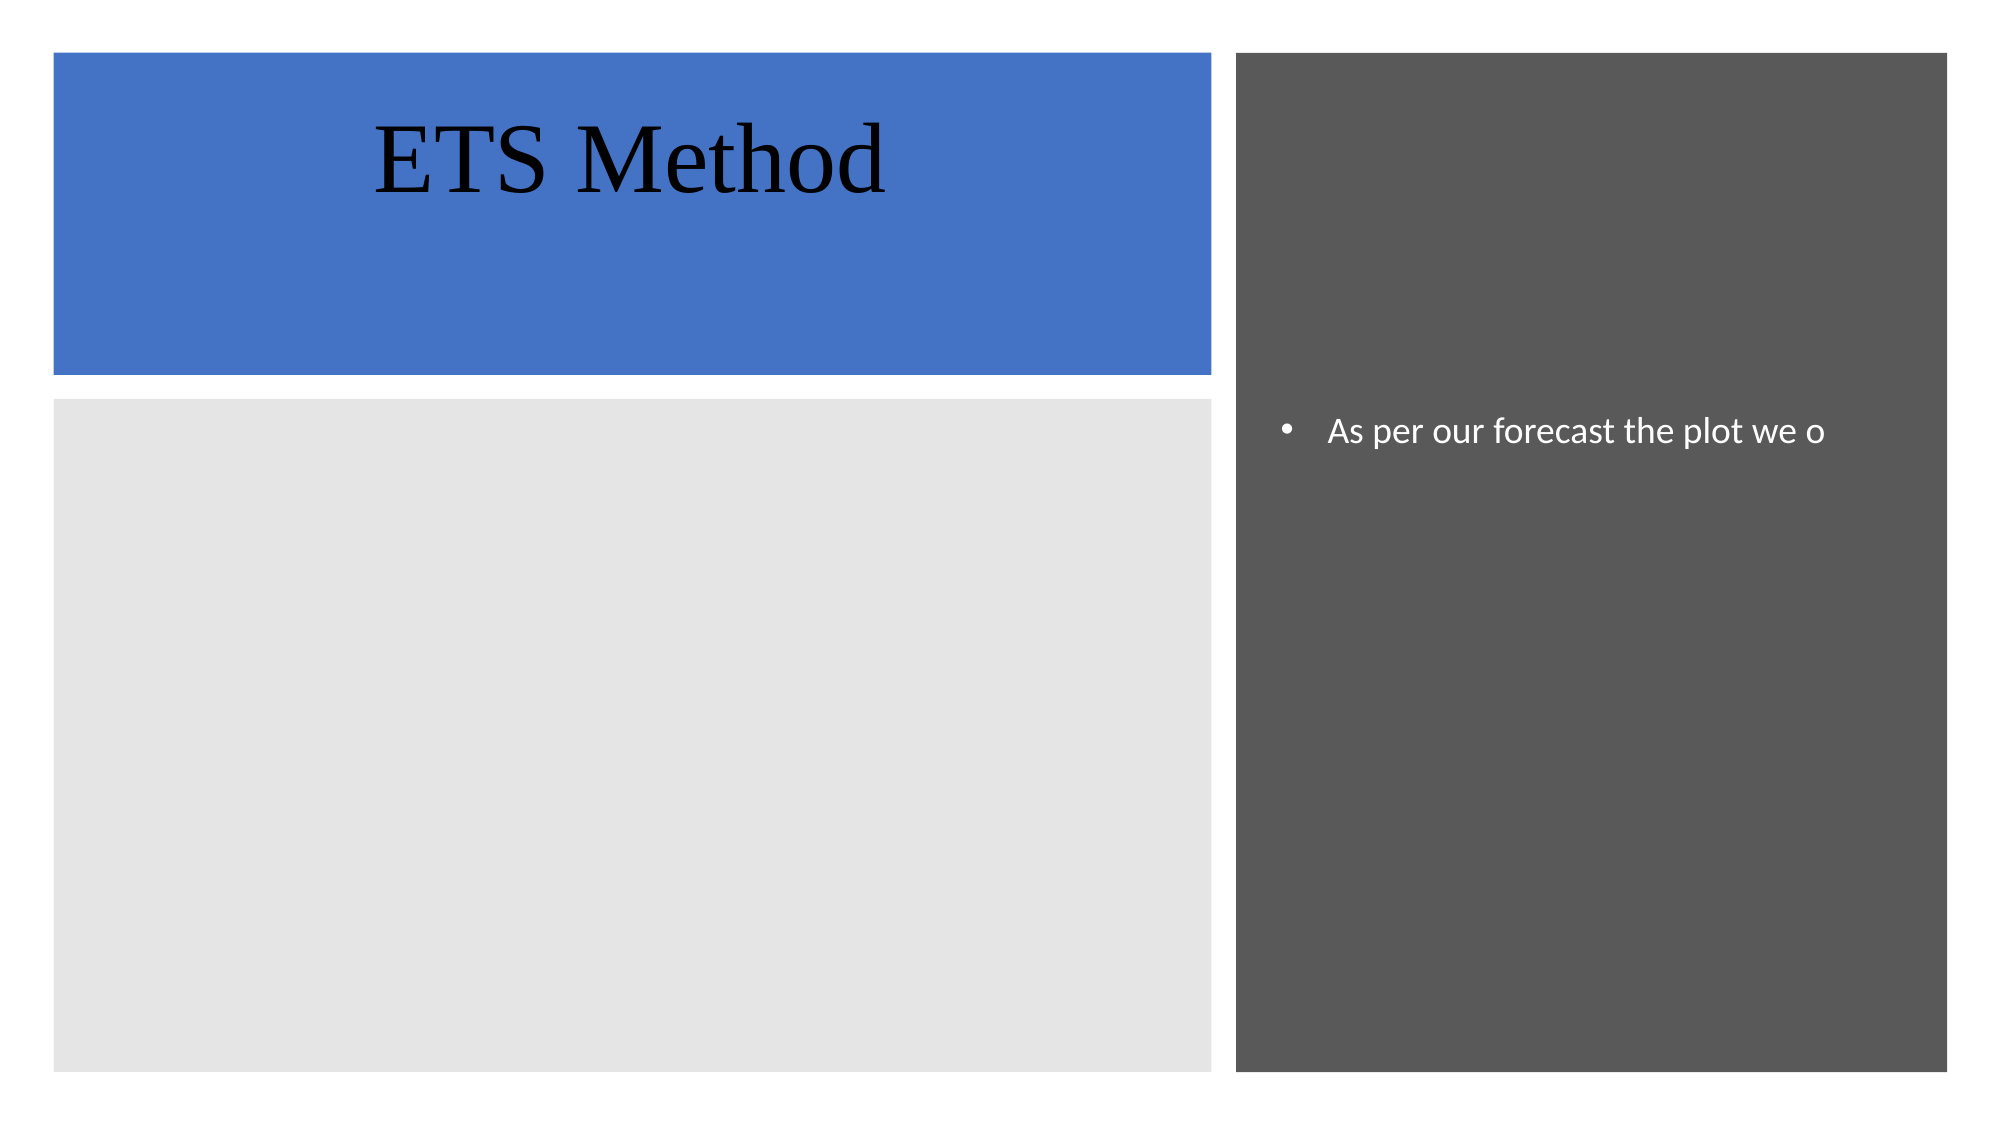

ETS Method

As per our forecast the plot we o